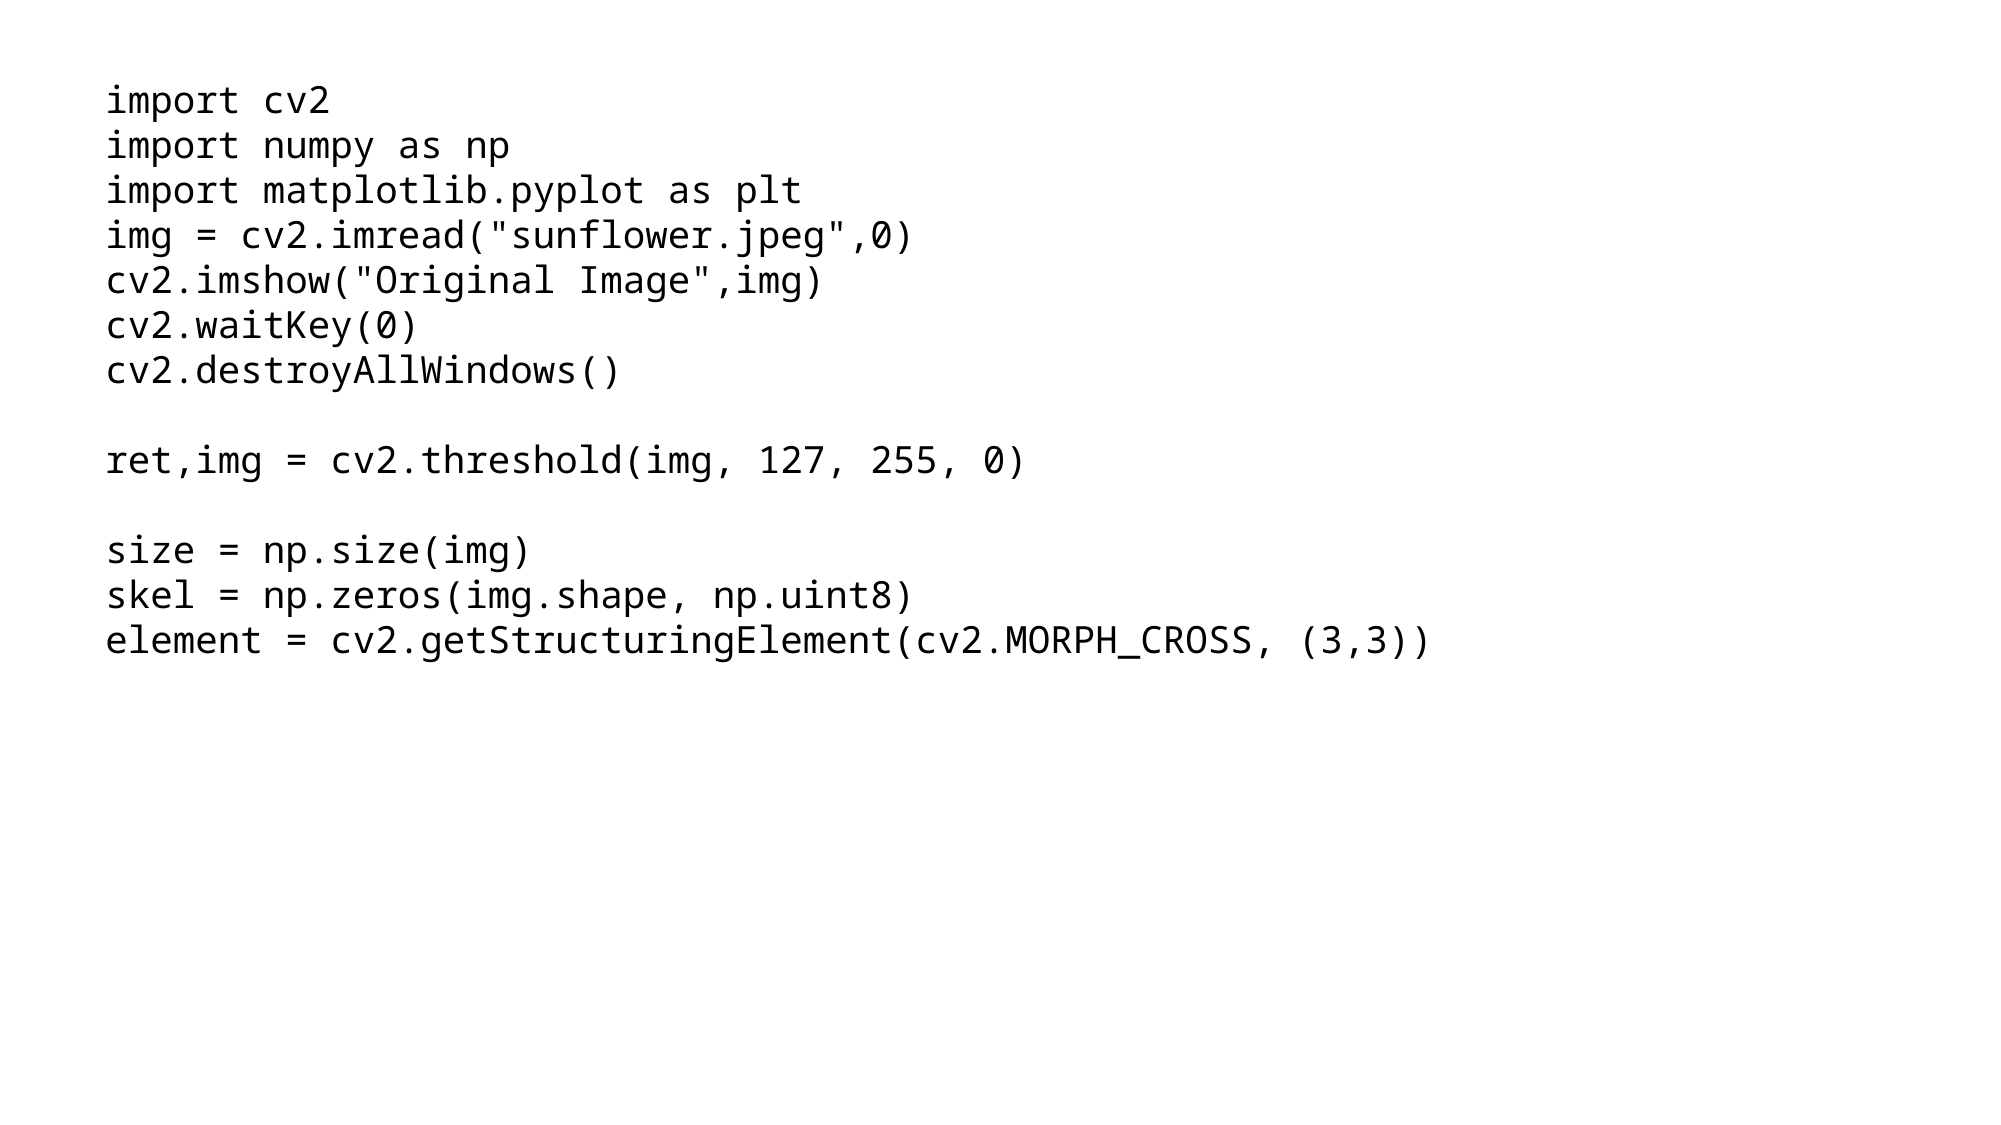

import cv2
import numpy as np
import matplotlib.pyplot as plt
img = cv2.imread("sunflower.jpeg",0)
cv2.imshow("Original Image",img)
cv2.waitKey(0)
cv2.destroyAllWindows()
ret,img = cv2.threshold(img, 127, 255, 0)
size = np.size(img)
skel = np.zeros(img.shape, np.uint8)
element = cv2.getStructuringElement(cv2.MORPH_CROSS, (3,3))

# PANTONE® COLOUR OF THE YEAR 2022